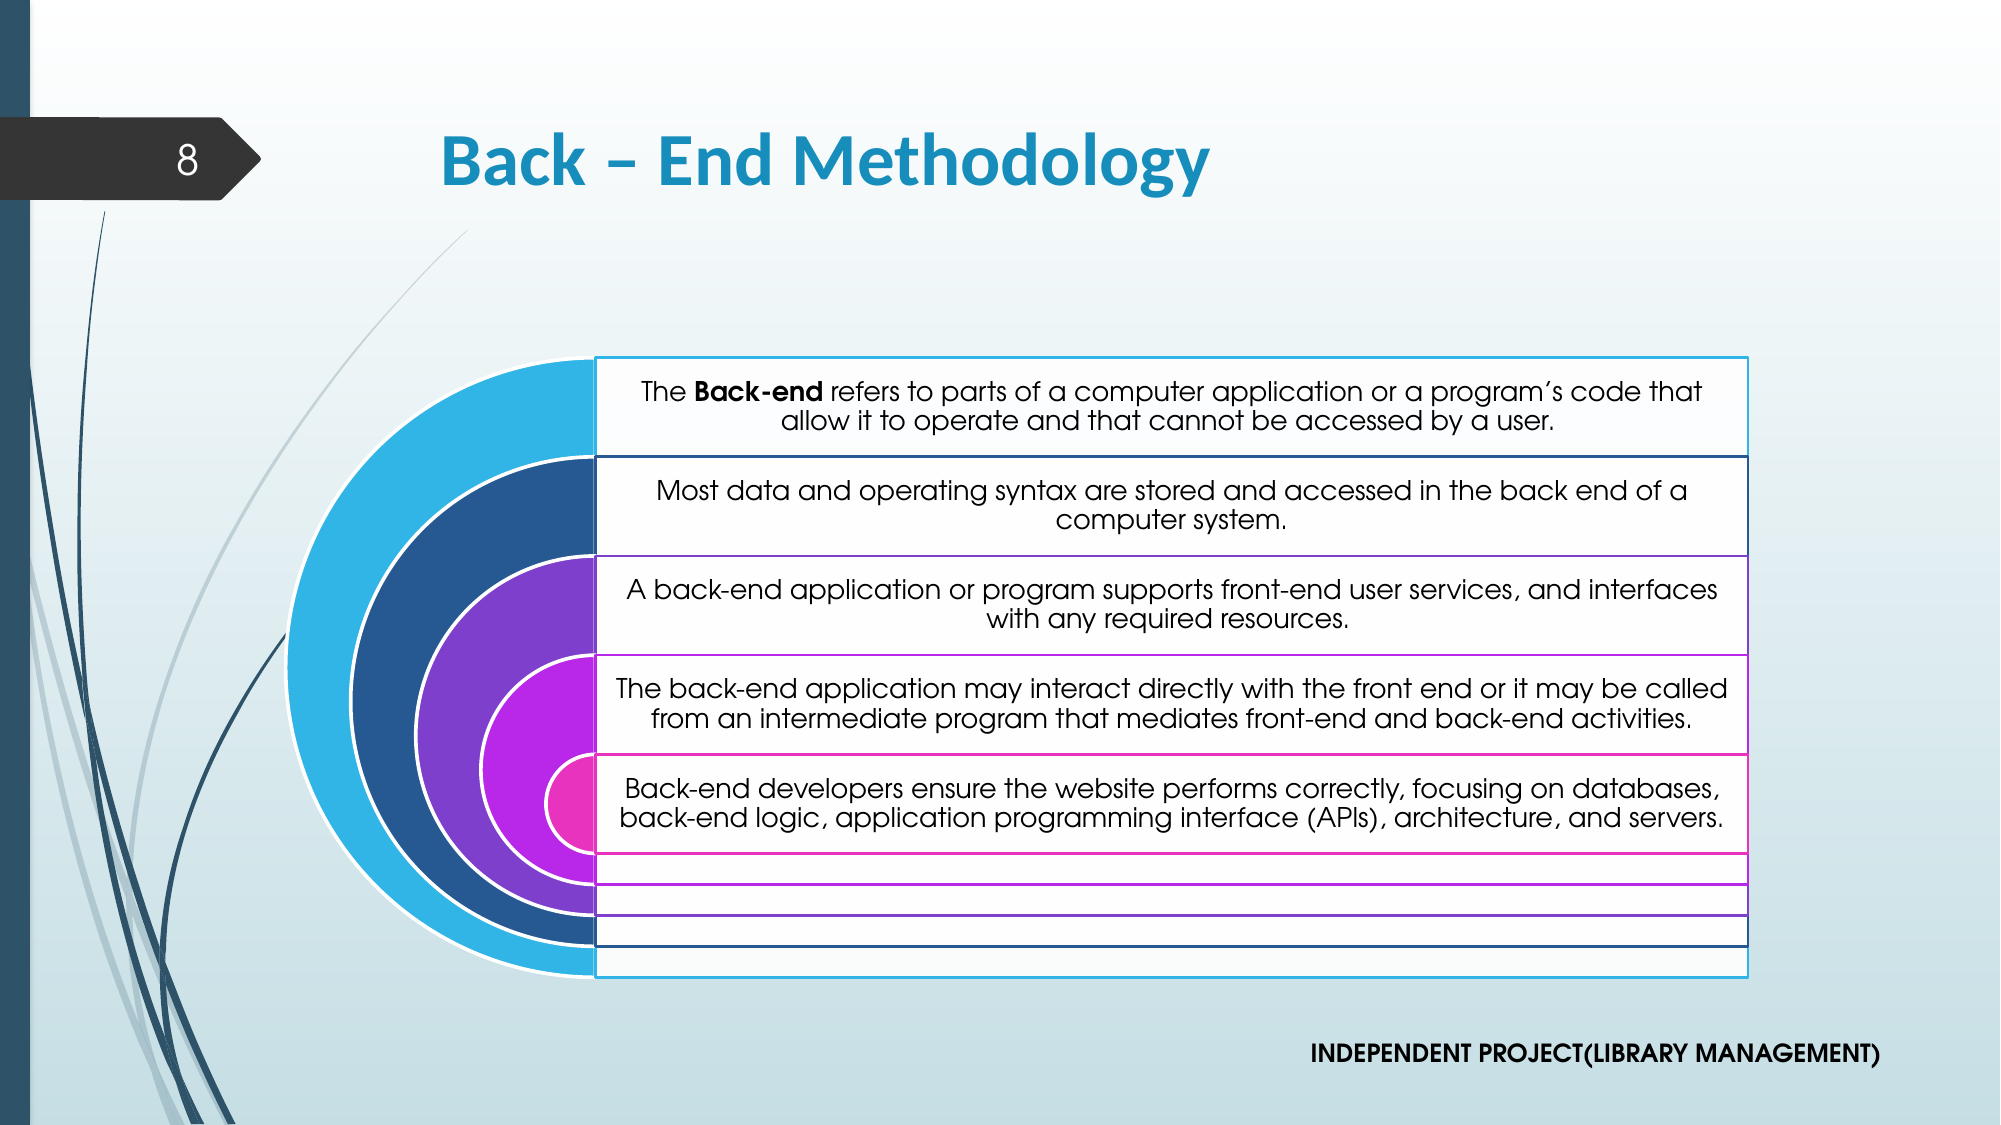

# Back – End Methodology
8
The Back-end refers to parts of a computer application or a program’s code that allow it to operate and that cannot be accessed by a user.
Most data and operating syntax are stored and accessed in the back end of a computer system.
A back-end application or program supports front-end user services, and interfaces with any required resources.
The back-end application may interact directly with the front end or it may be called from an intermediate program that mediates front-end and back-end activities.
Back-end developers ensure the website performs correctly, focusing on databases, back-end logic, application programming interface (APIs), architecture, and servers.
INDEPENDENT PROJECT(LIBRARY MANAGEMENT)